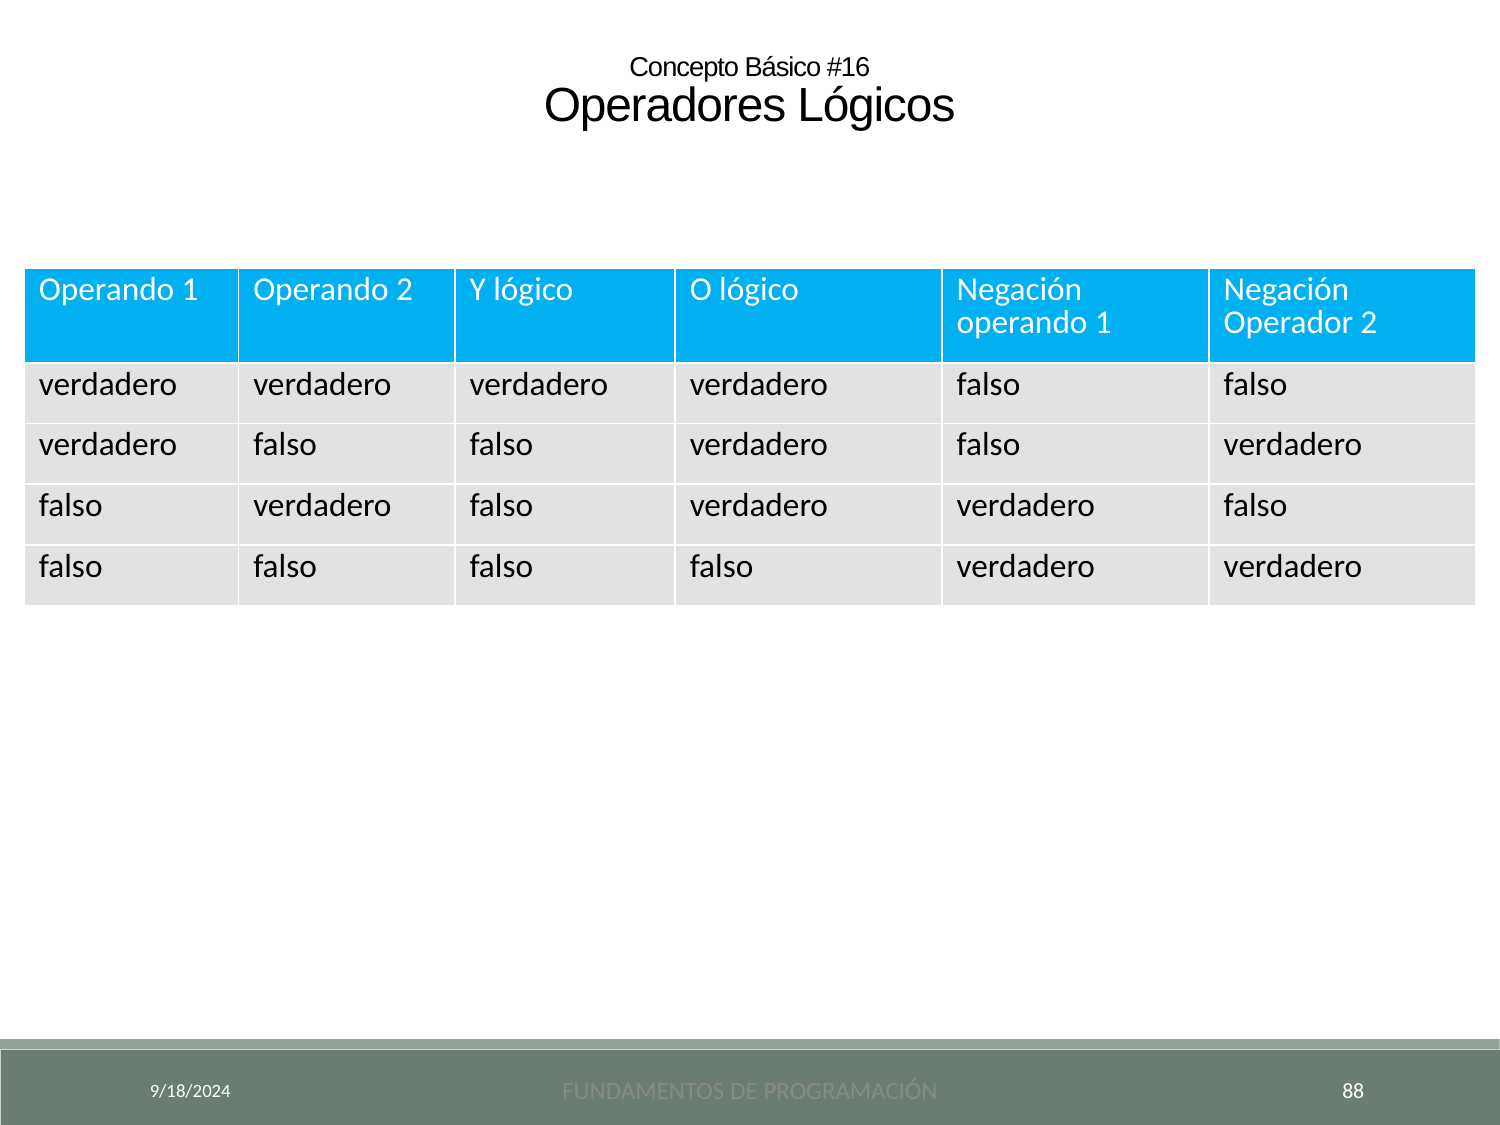

Concepto Básico #16
Operadores Lógicos
| Operando 1 | Operando 2 | Y lógico | O lógico | Negación operando 1 | Negación Operador 2 |
| --- | --- | --- | --- | --- | --- |
| verdadero | verdadero | verdadero | verdadero | falso | falso |
| verdadero | falso | falso | verdadero | falso | verdadero |
| falso | verdadero | falso | verdadero | verdadero | falso |
| falso | falso | falso | falso | verdadero | verdadero |
9/18/2024
Fundamentos de Programación
88